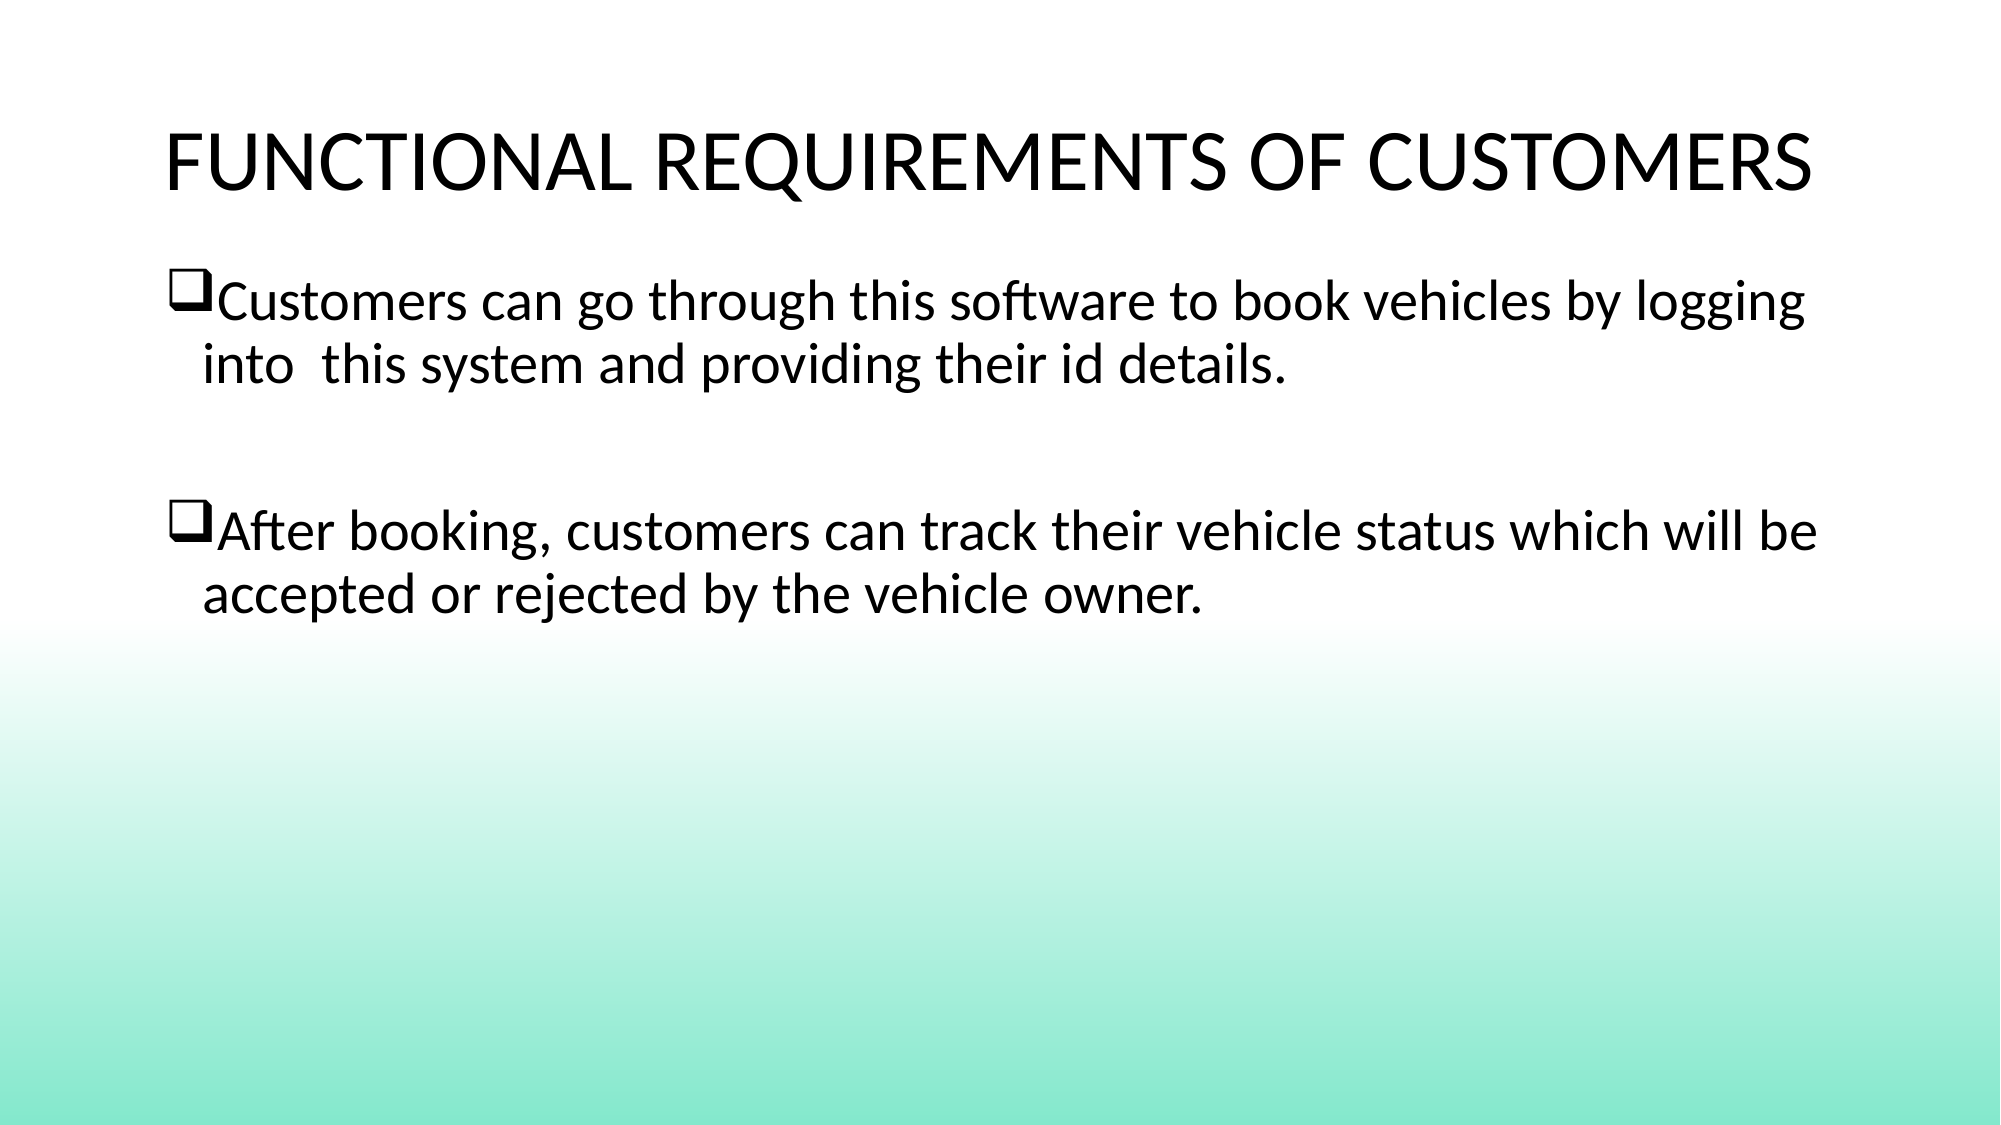

# FUNCTIONAL REQUIREMENTS OF CUSTOMERS
Customers can go through this software to book vehicles by logging into  this system and providing their id details.

After booking, customers can track their vehicle status which will be accepted or rejected by the vehicle owner.